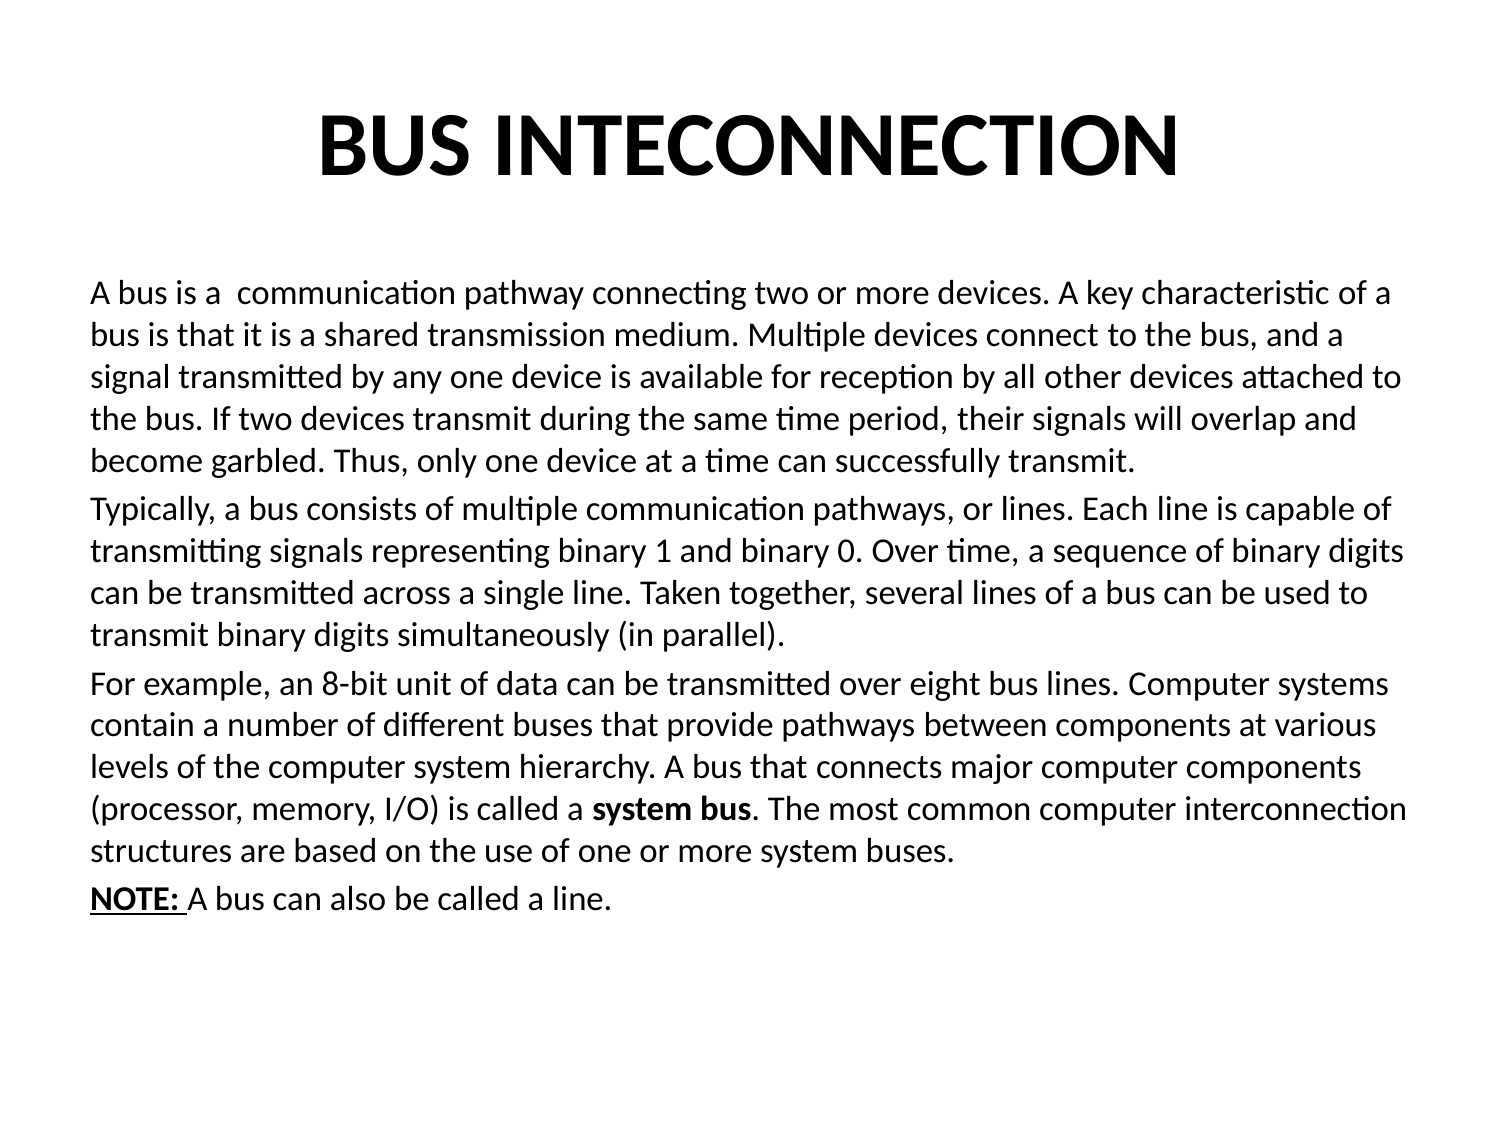

# BUS INTECONNECTION
A bus is a  communication pathway connecting two or more devices. A key characteristic of a bus is that it is a shared transmission medium. Multiple devices connect to the bus, and a signal transmitted by any one device is available for reception by all other devices attached to the bus. If two devices transmit during the same time period, their signals will overlap and become garbled. Thus, only one device at a time can successfully transmit.
Typically, a bus consists of multiple communication pathways, or lines. Each line is capable of transmitting signals representing binary 1 and binary 0. Over time, a sequence of binary digits can be transmitted across a single line. Taken together, several lines of a bus can be used to transmit binary digits simultaneously (in parallel).
For example, an 8-bit unit of data can be transmitted over eight bus lines. Computer systems contain a number of different buses that provide pathways between components at various levels of the computer system hierarchy. A bus that connects major computer components (processor, memory, I/O) is called a system bus. The most common computer interconnection structures are based on the use of one or more system buses.
NOTE: A bus can also be called a line.